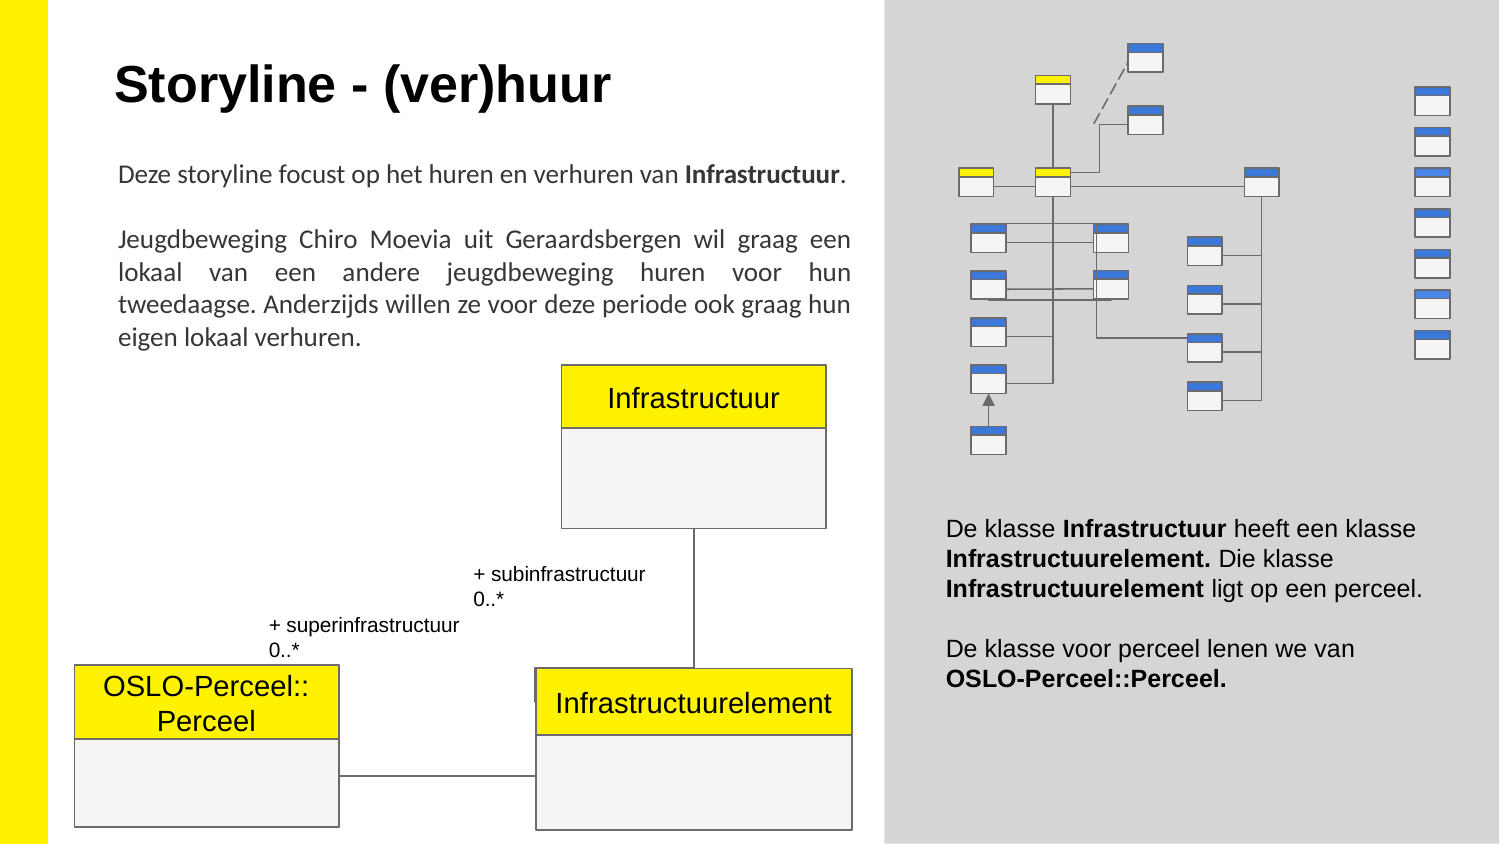

Storyline - (ver)huur

Deze storyline focust op het huren en verhuren van Infrastructuur.

Jeugdbeweging Chiro Moevia uit Geraardsbergen wil graag een lokaal van een andere jeugdbeweging huren voor hun tweedaagse. Anderzijds willen ze voor deze periode ook graag hun eigen lokaal verhuren.

Infrastructuur

De klasse Infrastructuur heeft een klasse  Infrastructuurelement. Die klasse Infrastructuurelement ligt op een perceel.

De klasse voor perceel lenen we van OSLO-Perceel::Perceel.
+ subinfrastructuur 0..*
+ superinfrastructuur 0..*
OSLO-Perceel::
Perceel
Infrastructuurelement